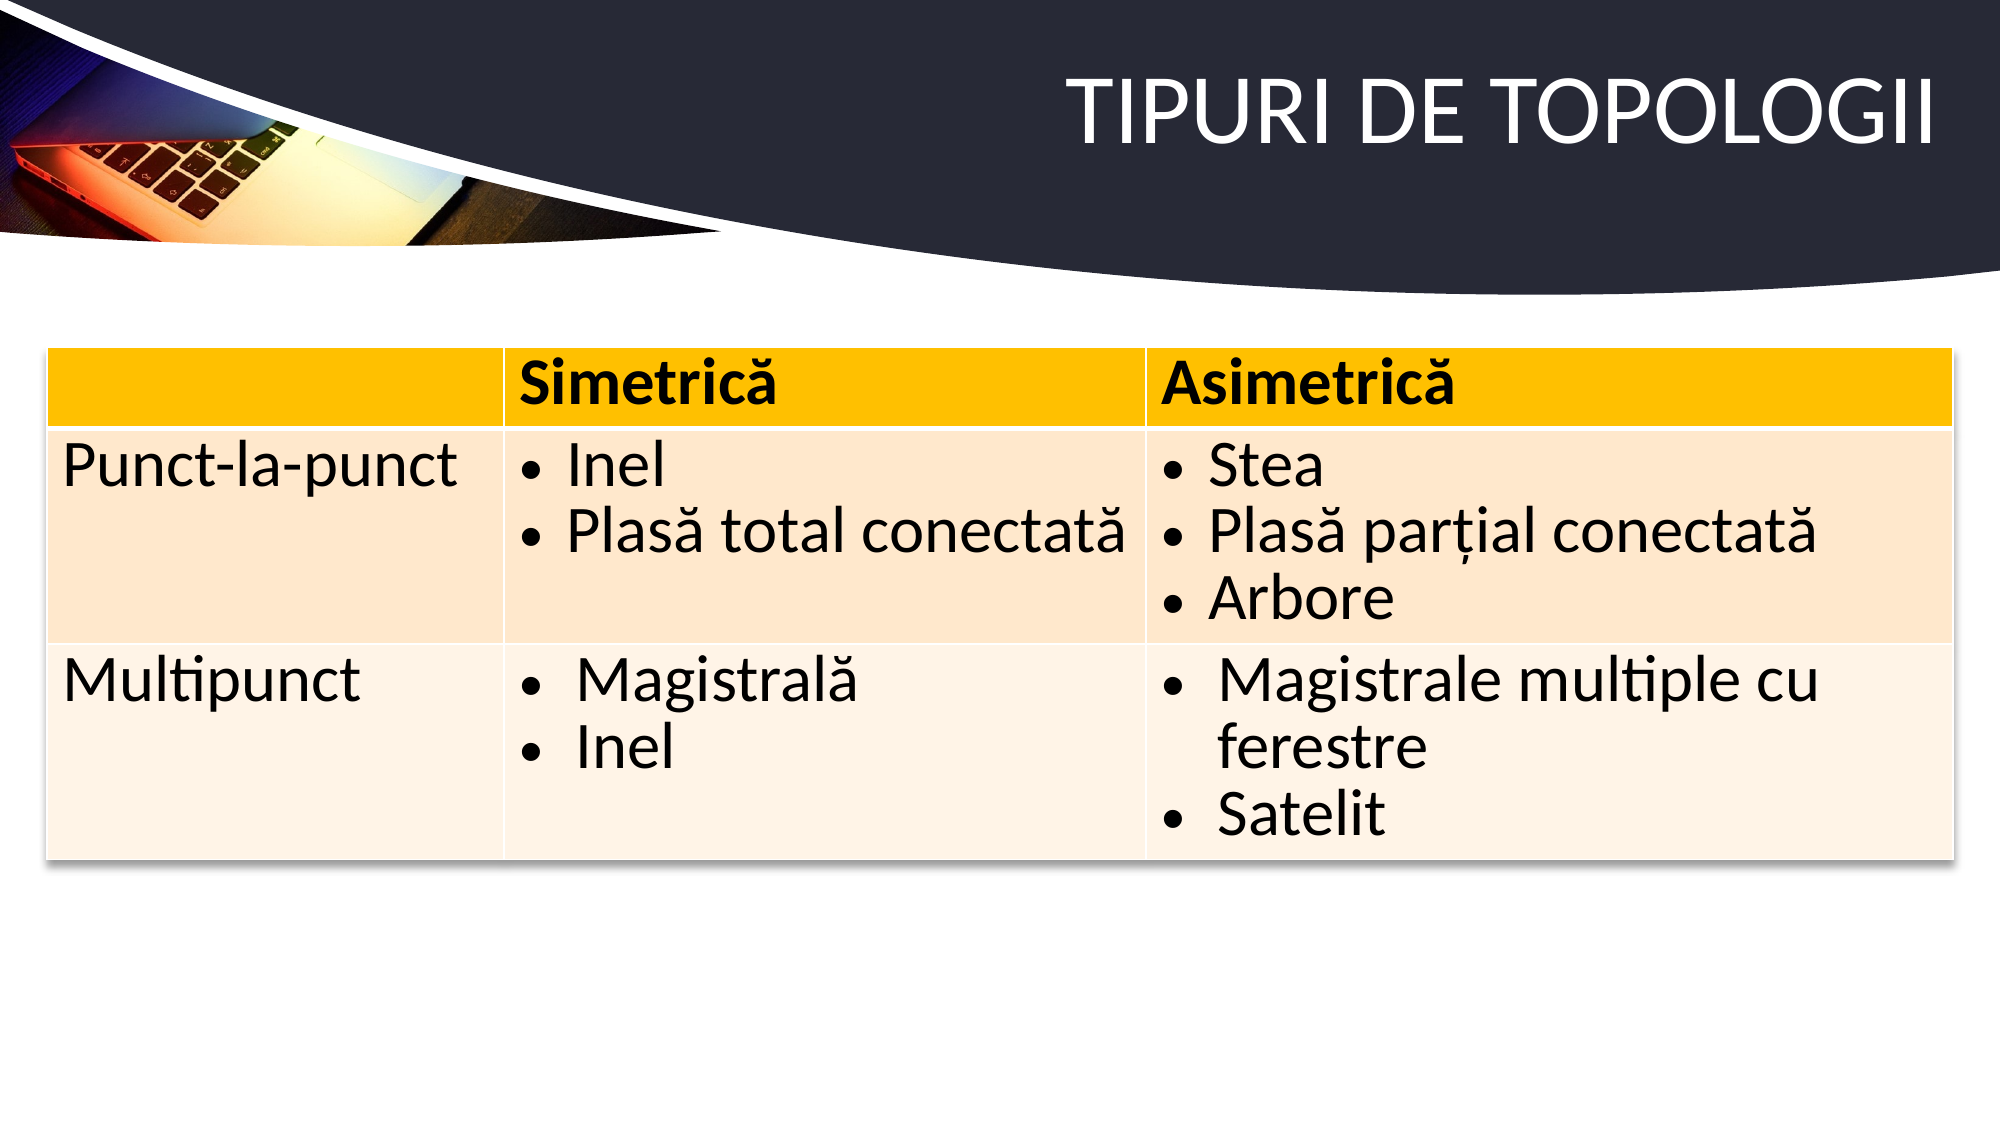

# Tipuri de topologii
|  | Simetrică | Asimetrică |
| --- | --- | --- |
| Punct-la-punct | Inel Plasă total conectată | Stea Plasă parțial conectată Arbore |
| Multipunct | Magistrală Inel | Magistrale multiple cu ferestre Satelit |